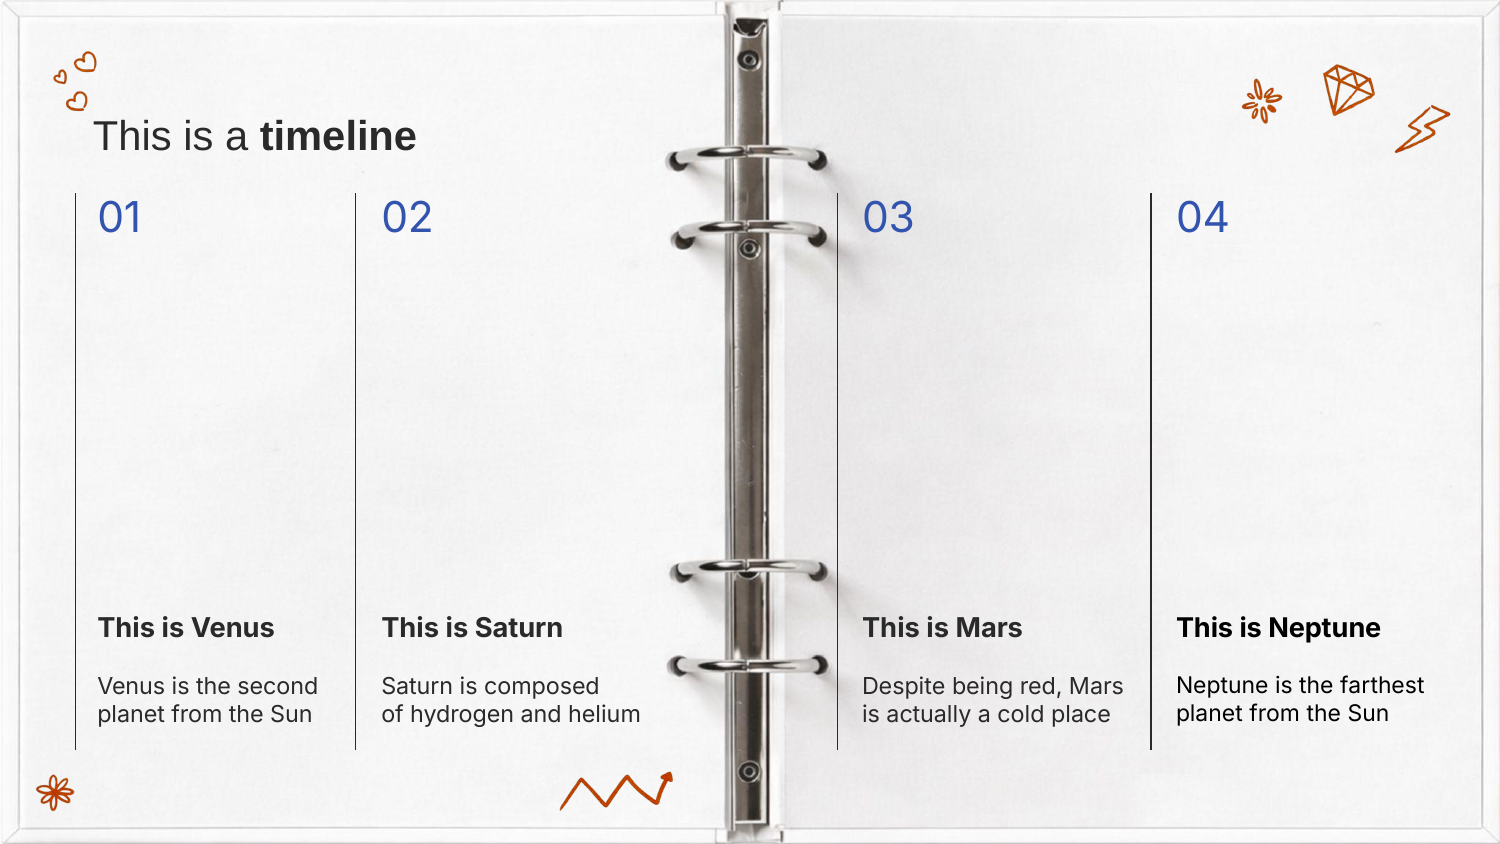

# This is a timeline
04
01
02
03
This is Neptune
This is Venus
This is Saturn
This is Mars
Saturn is composed
of hydrogen and helium
Neptune is the farthest planet from the Sun
Venus is the second planet from the Sun
Despite being red, Mars is actually a cold place